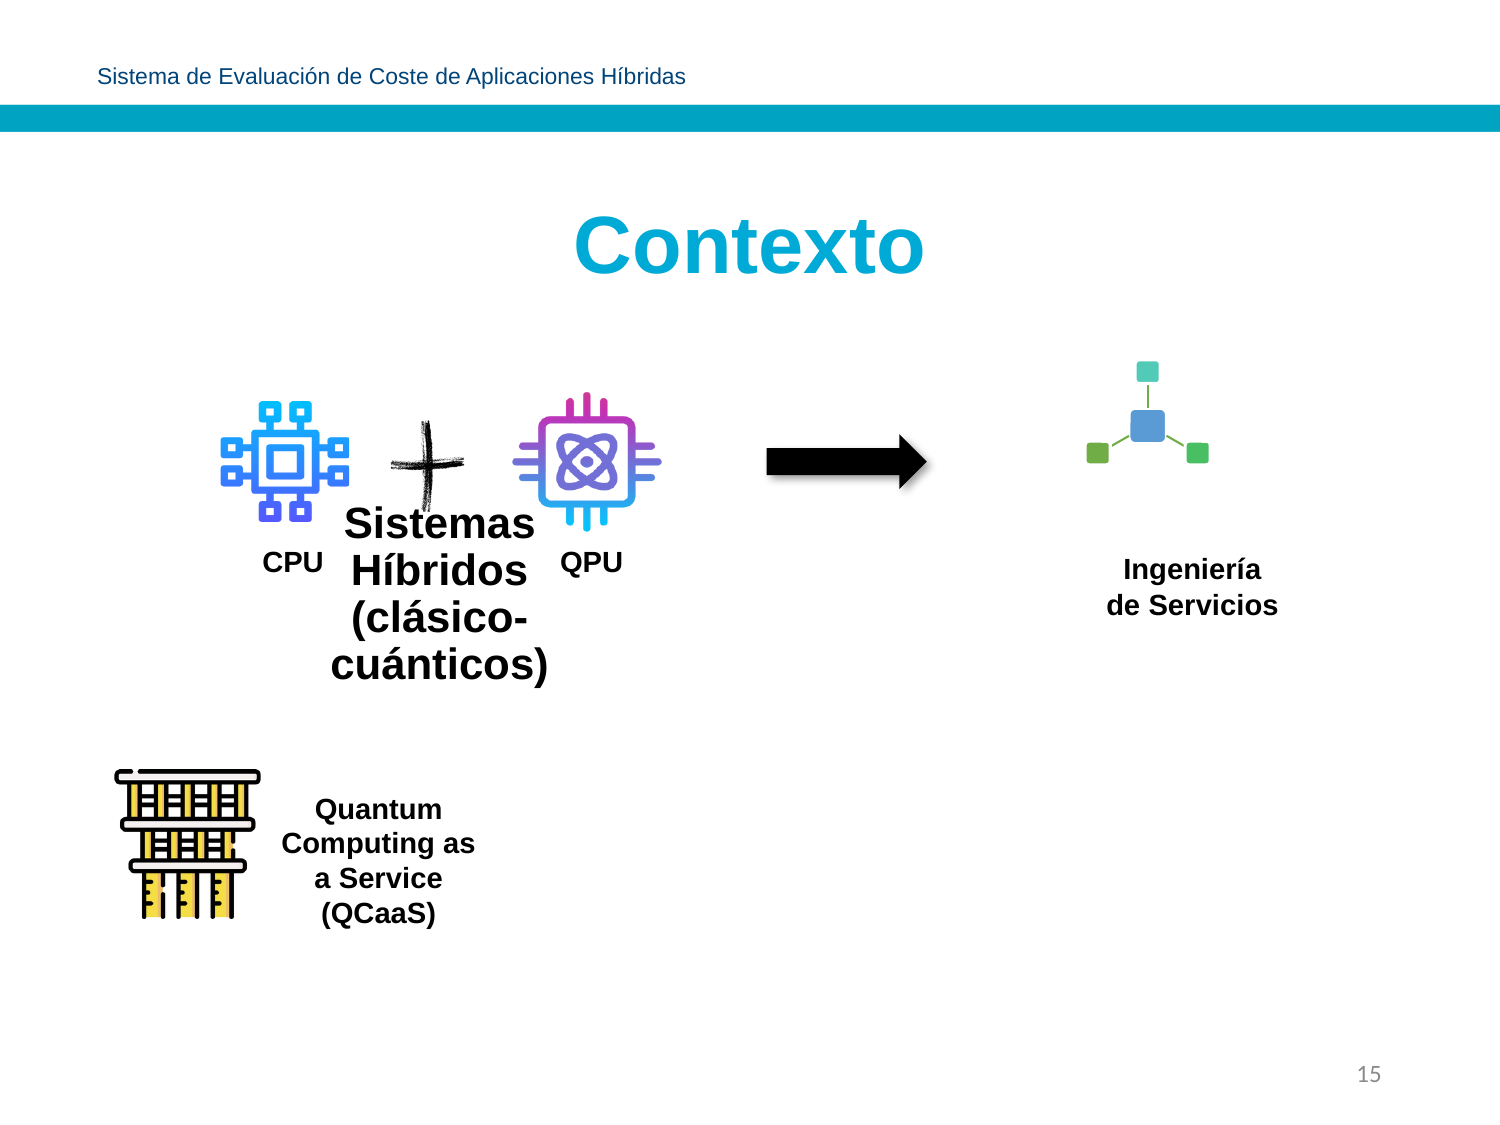

Sistema de Evaluación de Coste de Aplicaciones Híbridas

Contexto

Ingeniería de Servicios

CPU
QPU

Sistemas Híbridos
(clásico-cuánticos)

Quantum Computing as a Service (QCaaS)
15